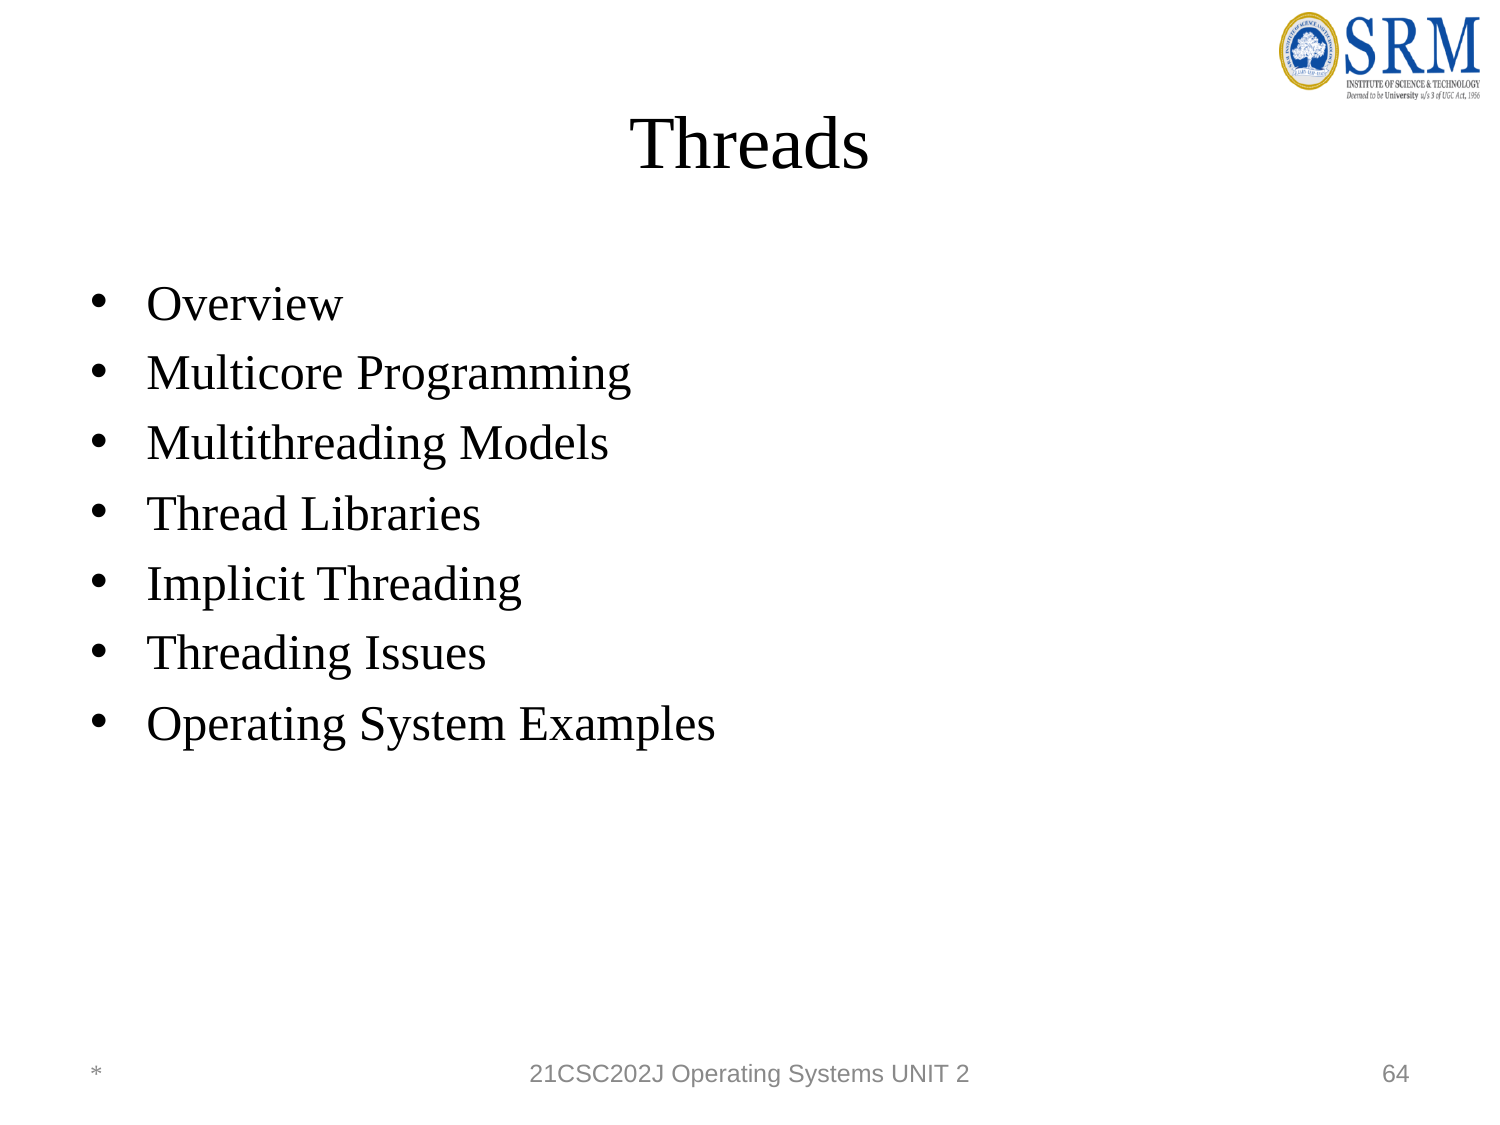

# Threads
Overview
Multicore Programming
Multithreading Models
Thread Libraries
Implicit Threading
Threading Issues
Operating System Examples

*
21CSC202J Operating Systems UNIT 2
64